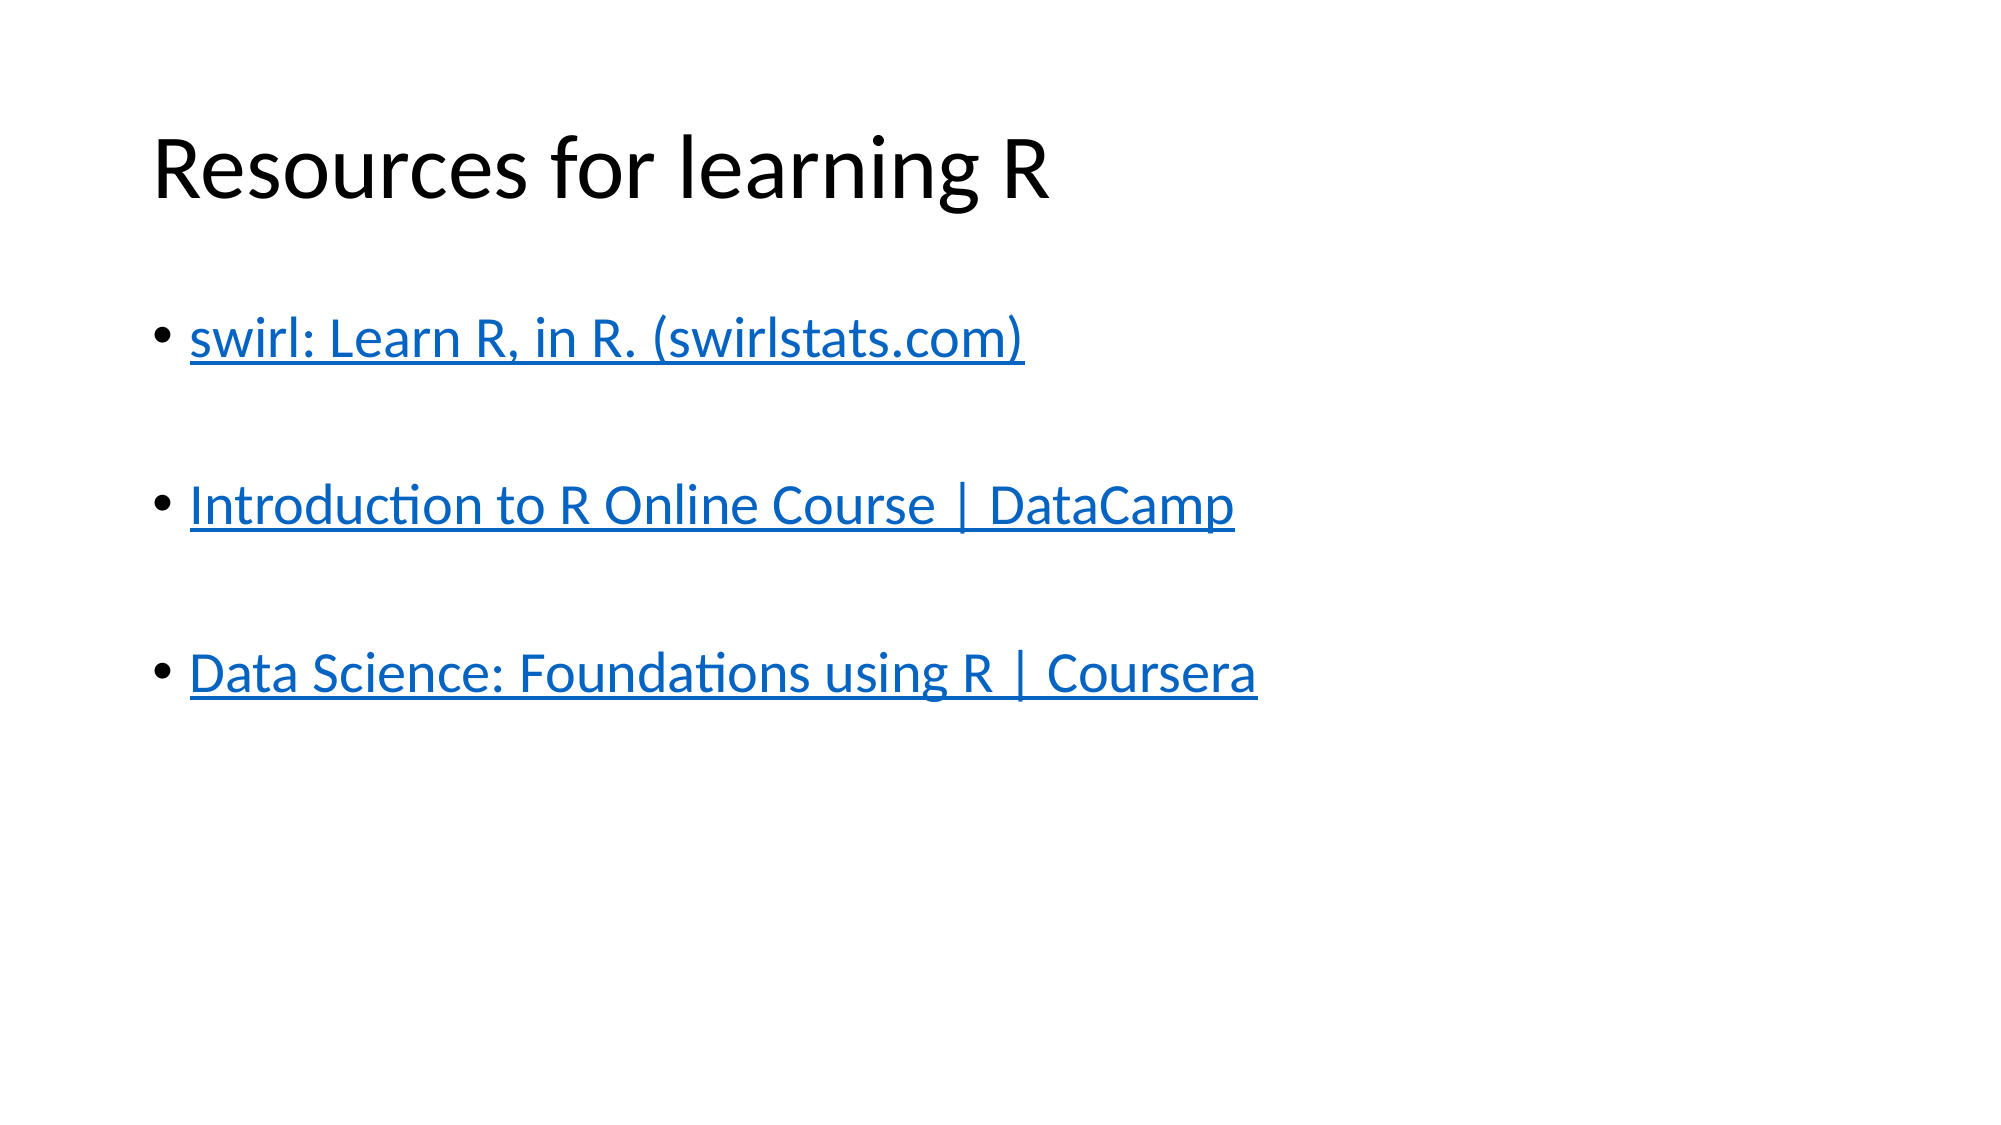

# Resources for learning R
swirl: Learn R, in R. (swirlstats.com)

Introduction to R Online Course | DataCamp

Data Science: Foundations using R | Coursera